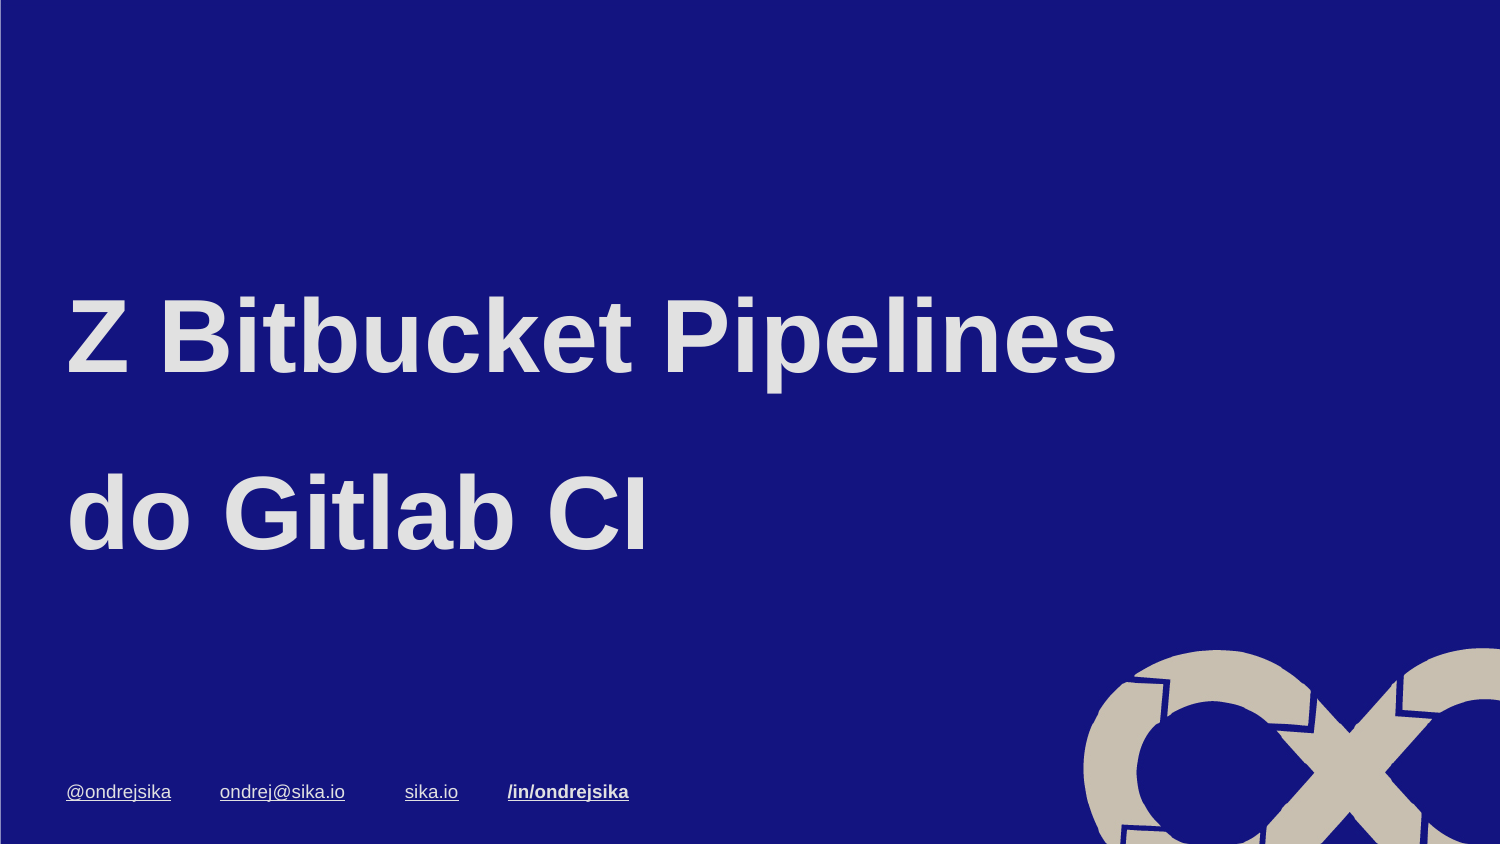

#
Z Bitbucket Pipelines
do Gitlab CI